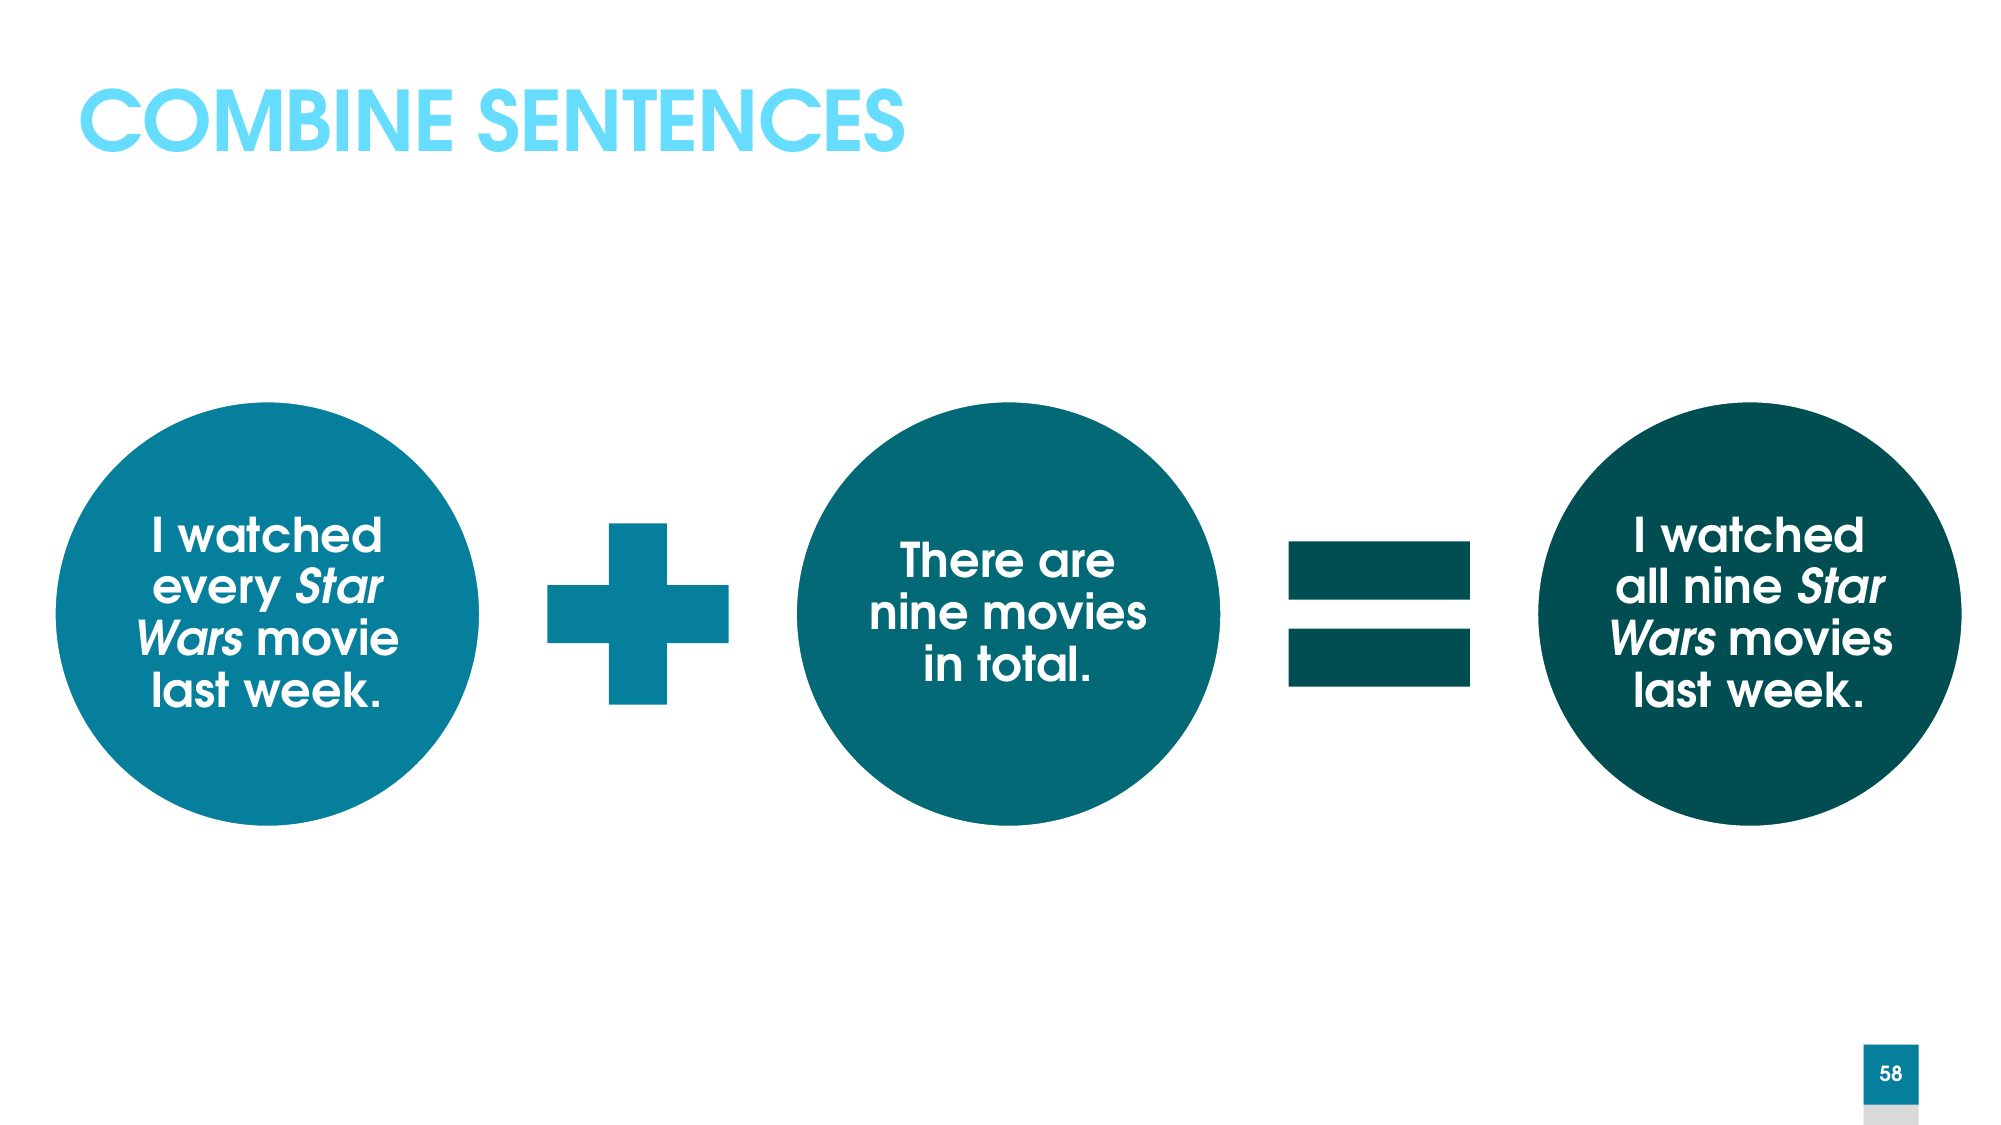

COMBINE SENTENCES
I watched every Star Wars movie last week.

There are nine movies in total.

I watched all nine Star Wars movies last week.